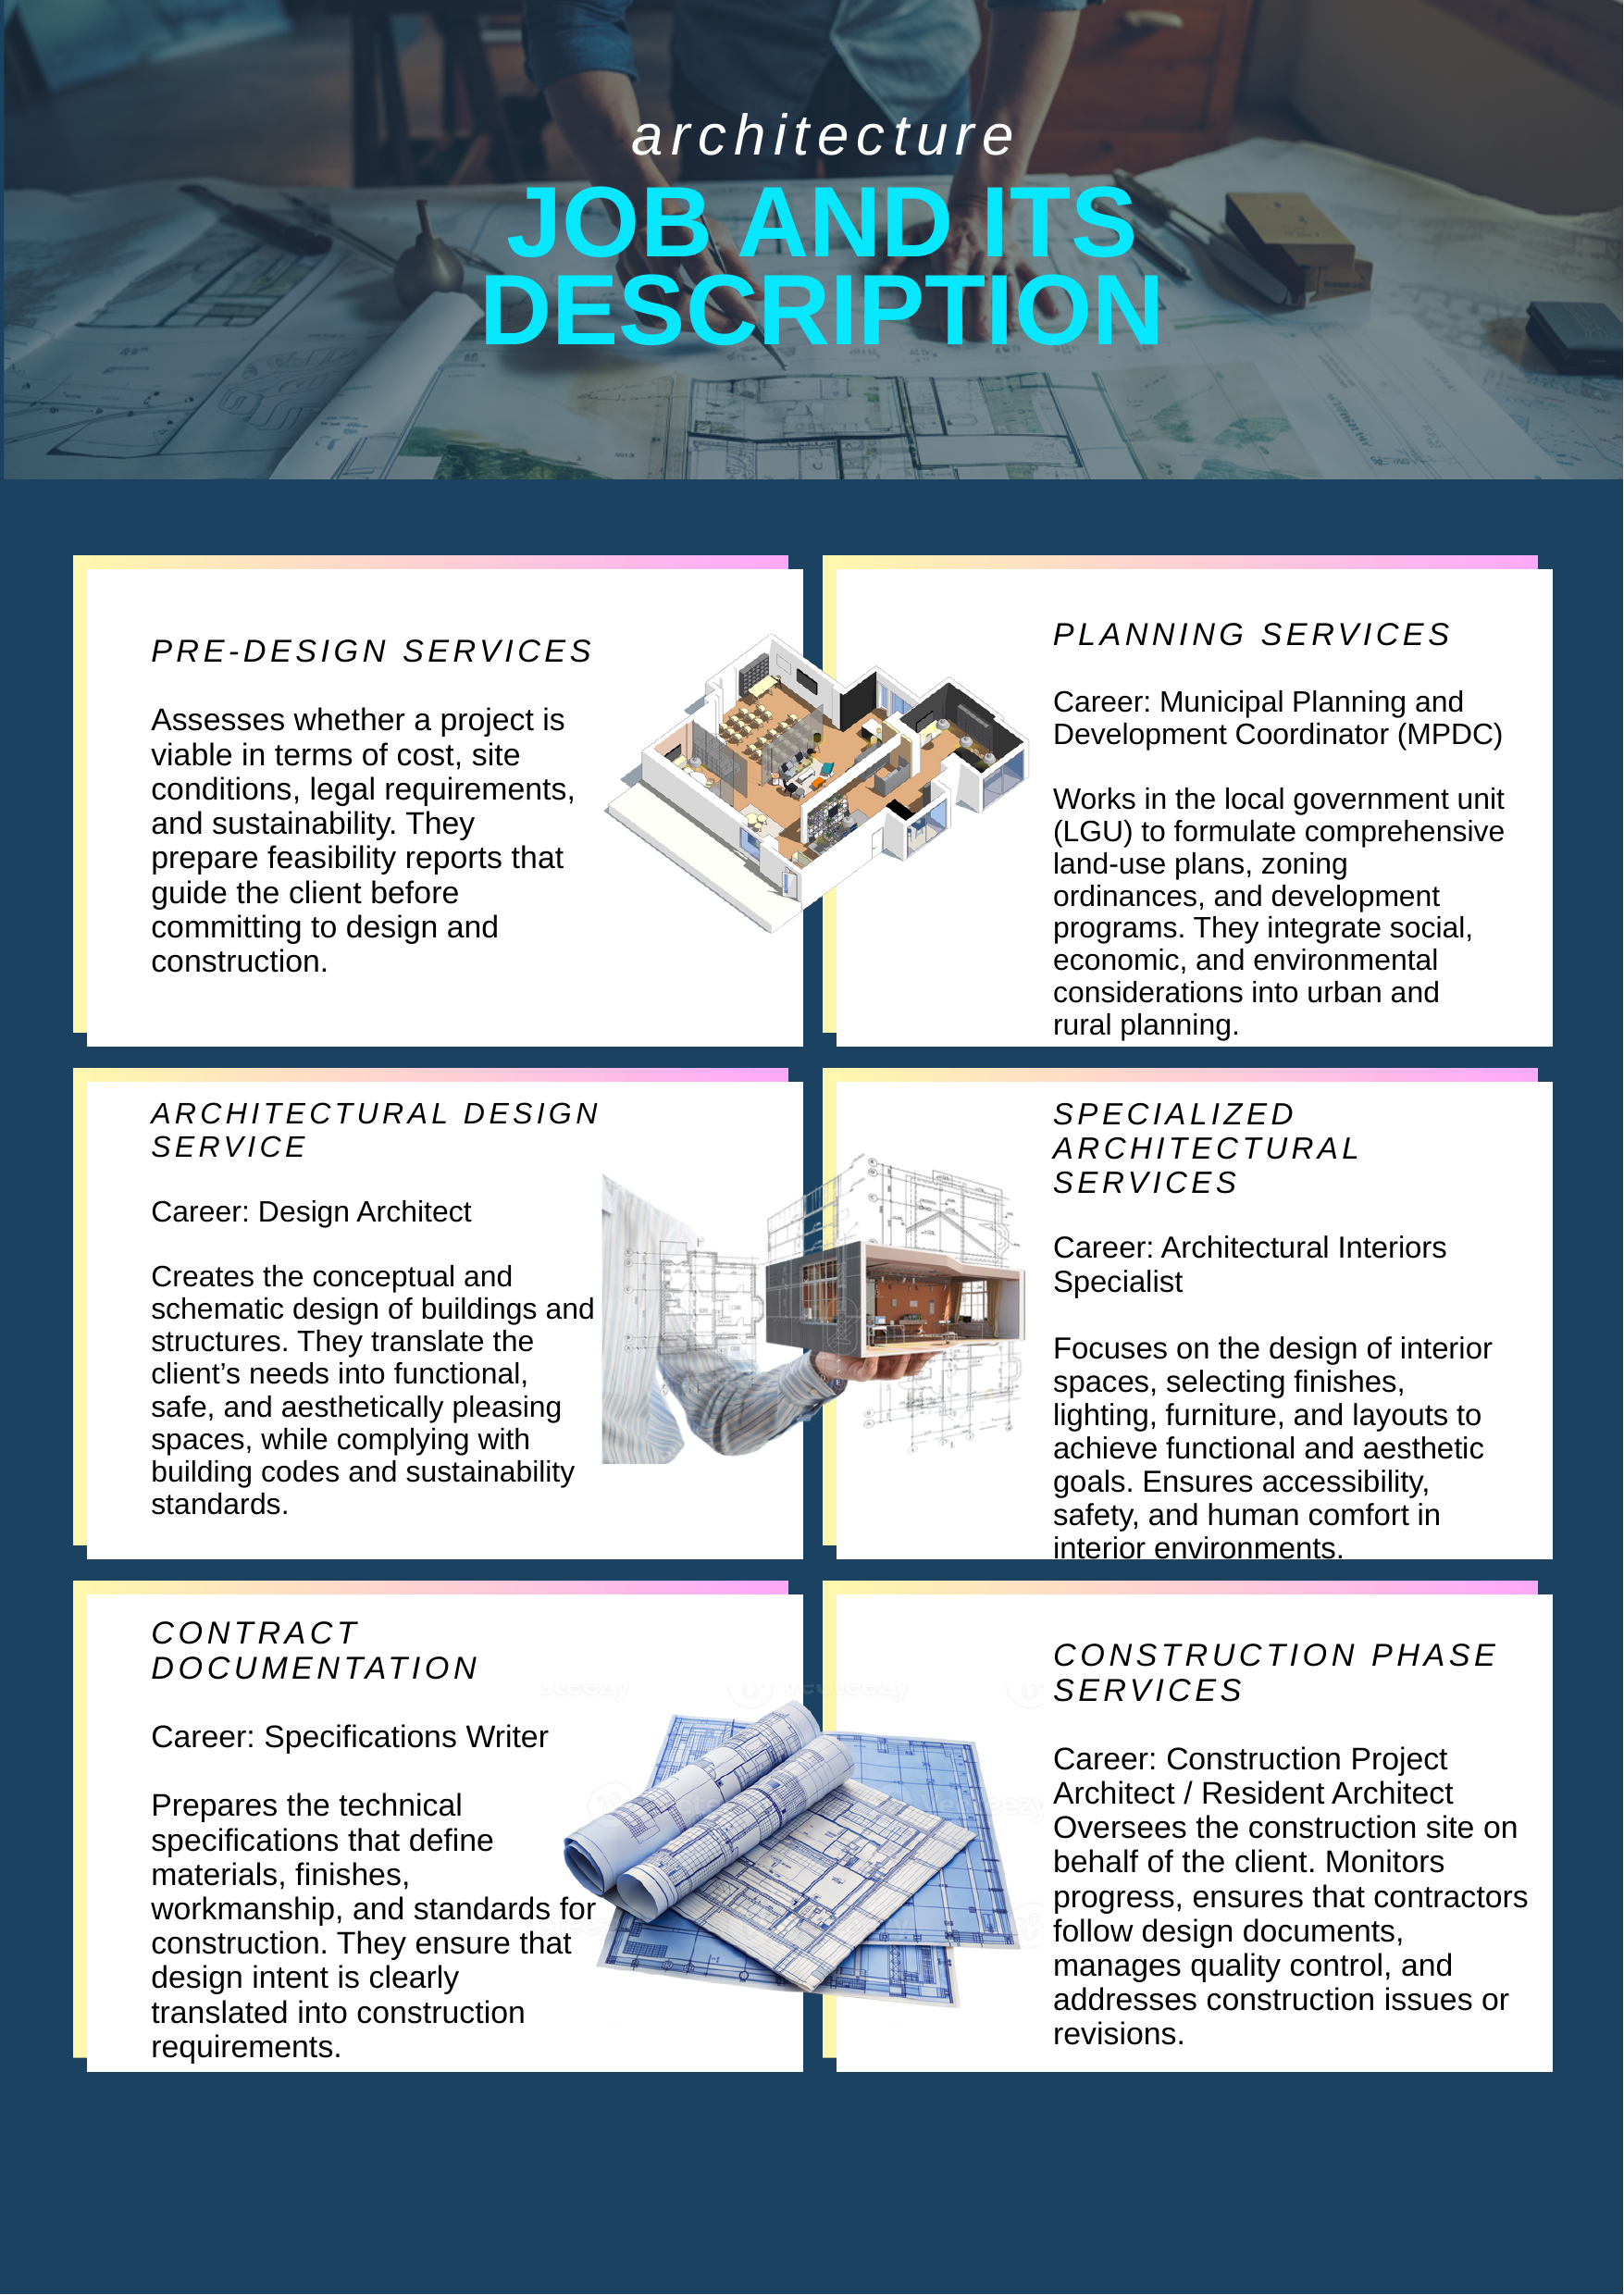

architecture
JOB AND ITS DESCRIPTION

PRE-DESIGN SERVICES
Assesses whether a project is viable in terms of cost, site conditions, legal requirements, and sustainability. They prepare feasibility reports that guide the client before committing to design and construction.

PLANNING SERVICES
Career: Municipal Planning and Development Coordinator (MPDC)

Works in the local government unit (LGU) to formulate comprehensive land-use plans, zoning ordinances, and development programs. They integrate social, economic, and environmental considerations into urban and rural planning.

ARCHITECTURAL DESIGN SERVICE
Career: Design Architect

Creates the conceptual and schematic design of buildings and structures. They translate the client’s needs into functional, safe, and aesthetically pleasing spaces, while complying with building codes and sustainability standards.
SPECIALIZED
ARCHITECTURAL
SERVICES
Career: Architectural Interiors Specialist

Focuses on the design of interior spaces, selecting finishes, lighting, furniture, and layouts to achieve functional and aesthetic goals. Ensures accessibility, safety, and human comfort in interior environments.

CONTRACT
DOCUMENTATION
Career: Specifications Writer

Prepares the technical specifications that define materials, finishes, workmanship, and standards for construction. They ensure that design intent is clearly translated into construction requirements.
CONSTRUCTION PHASE
SERVICES
Career: Construction Project Architect / Resident Architect
Oversees the construction site on behalf of the client. Monitors progress, ensures that contractors follow design documents, manages quality control, and addresses construction issues or revisions.